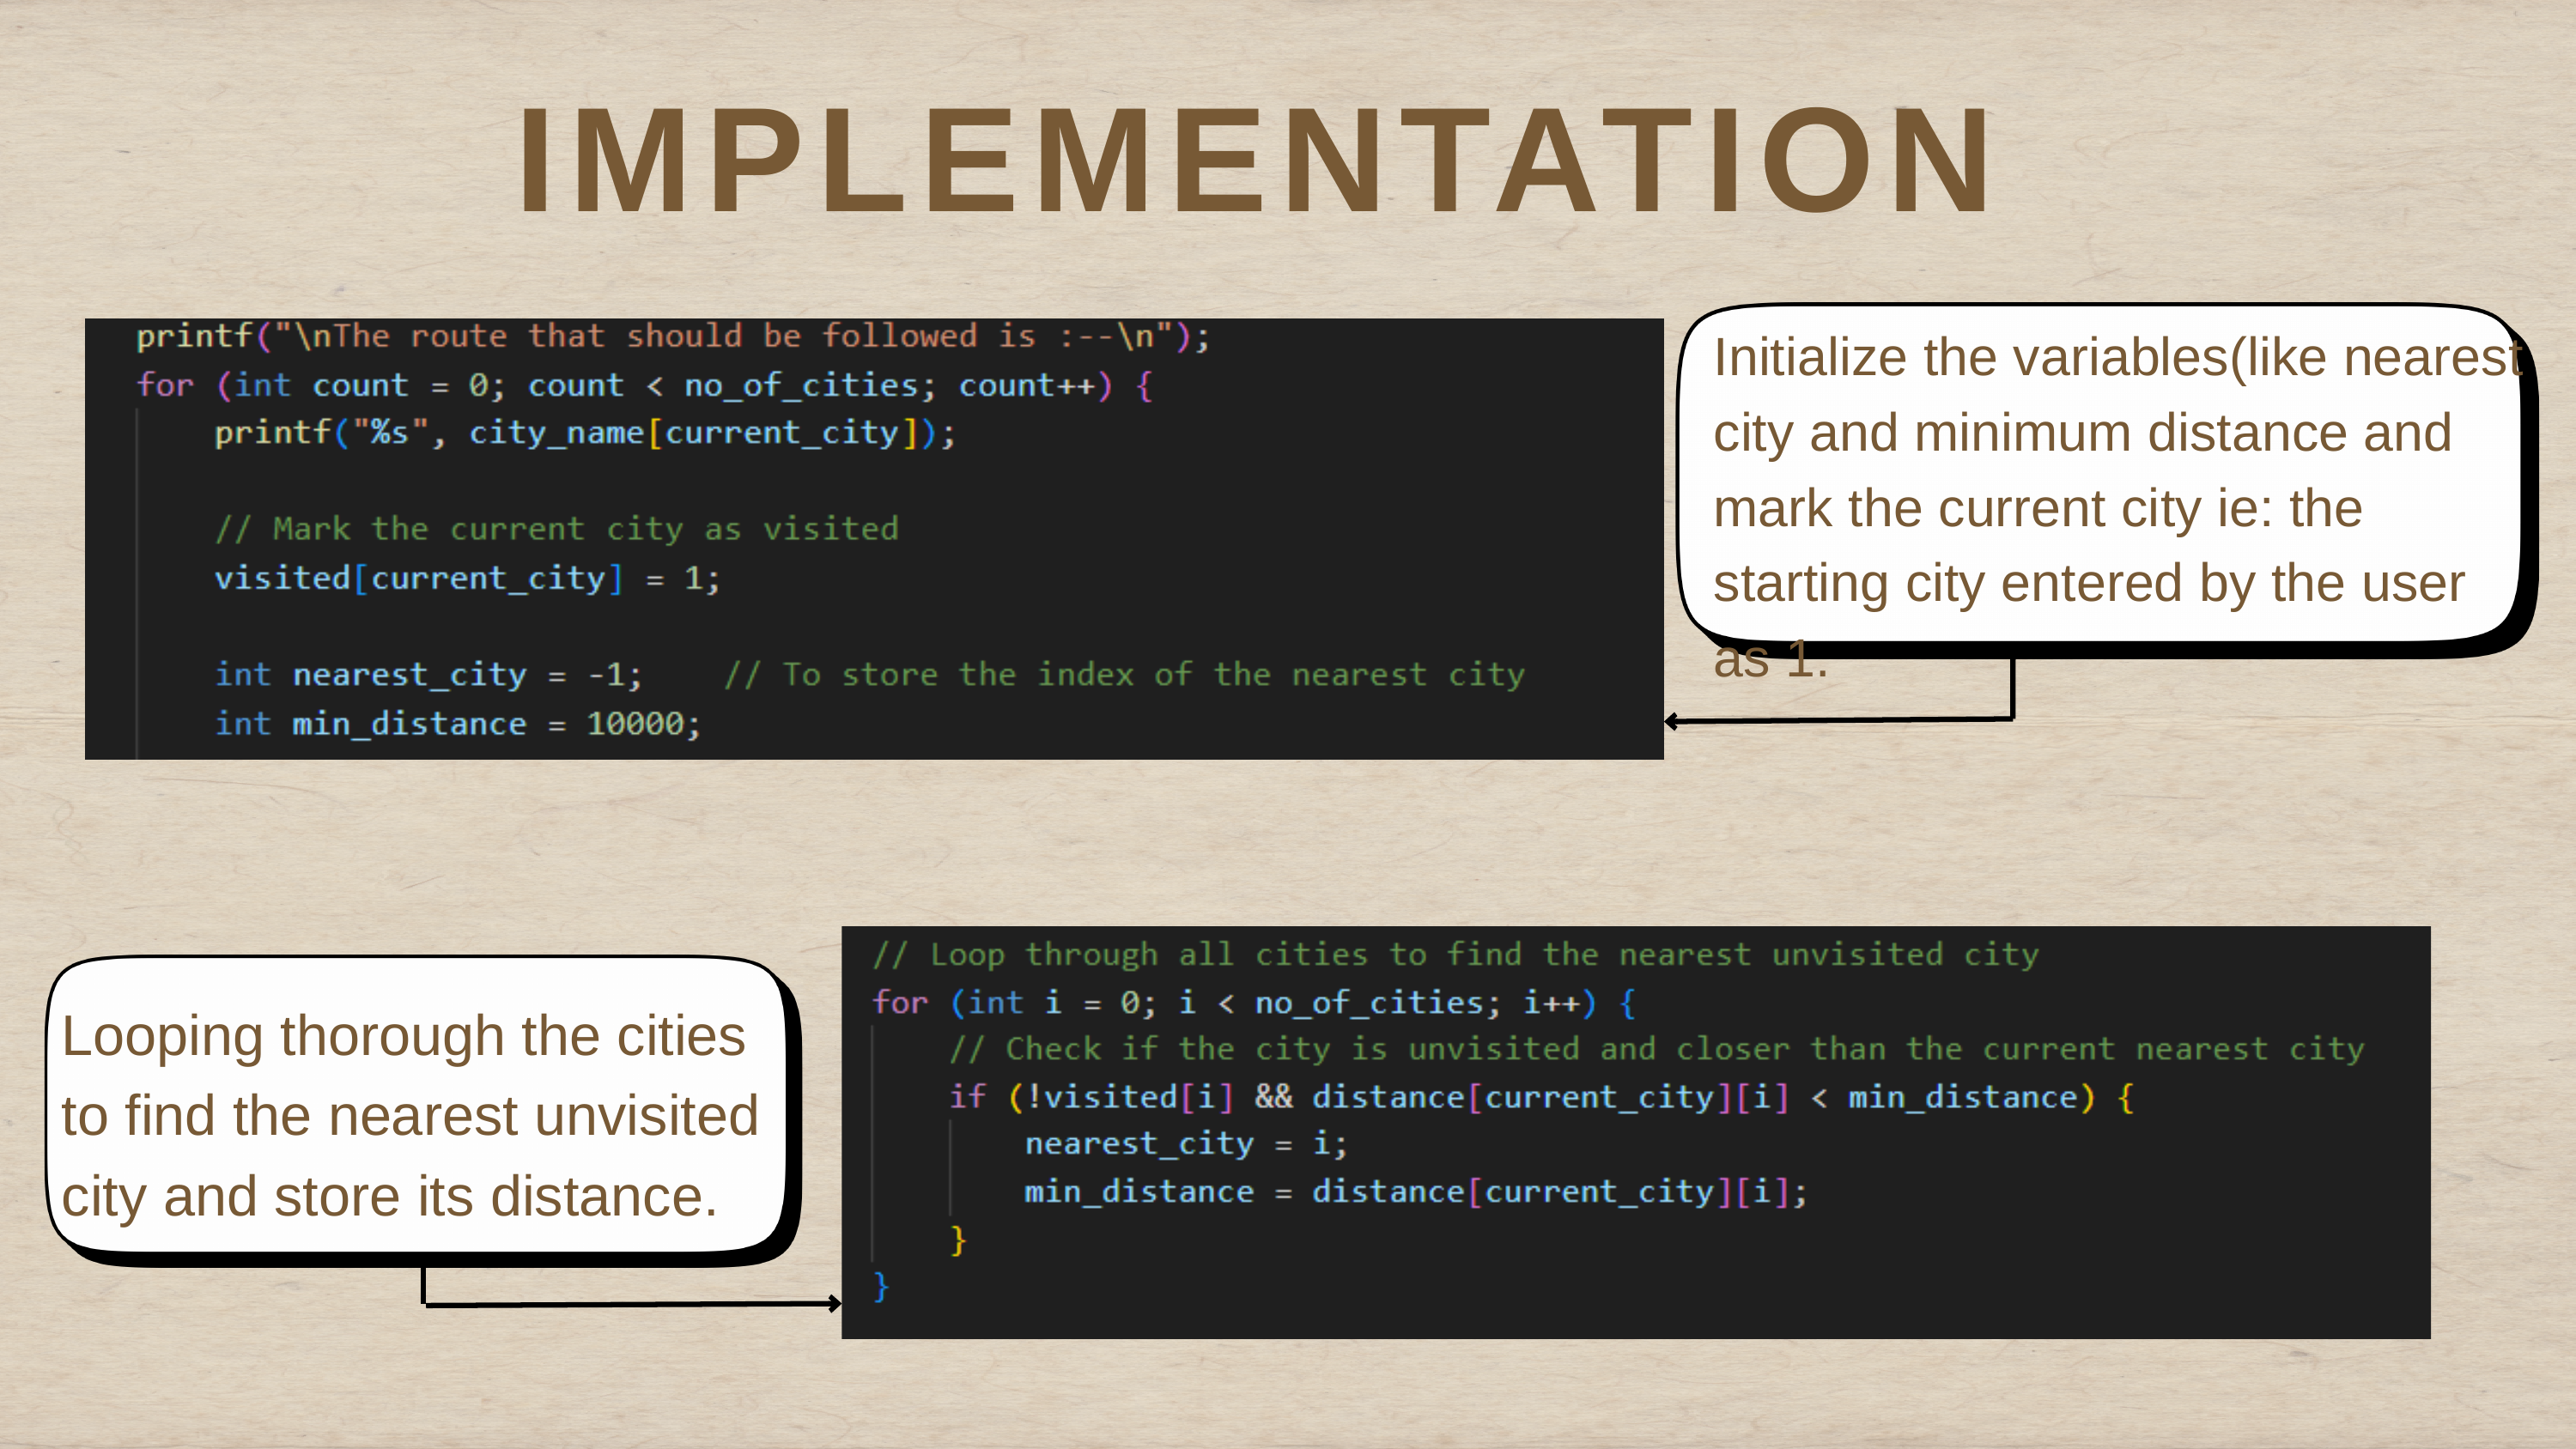

IMPLEMENTATION

Initialize the variables(like nearest city and minimum distance and mark the current city ie: the starting city entered by the user as 1.

Looping thorough the cities to find the nearest unvisited city and store its distance.